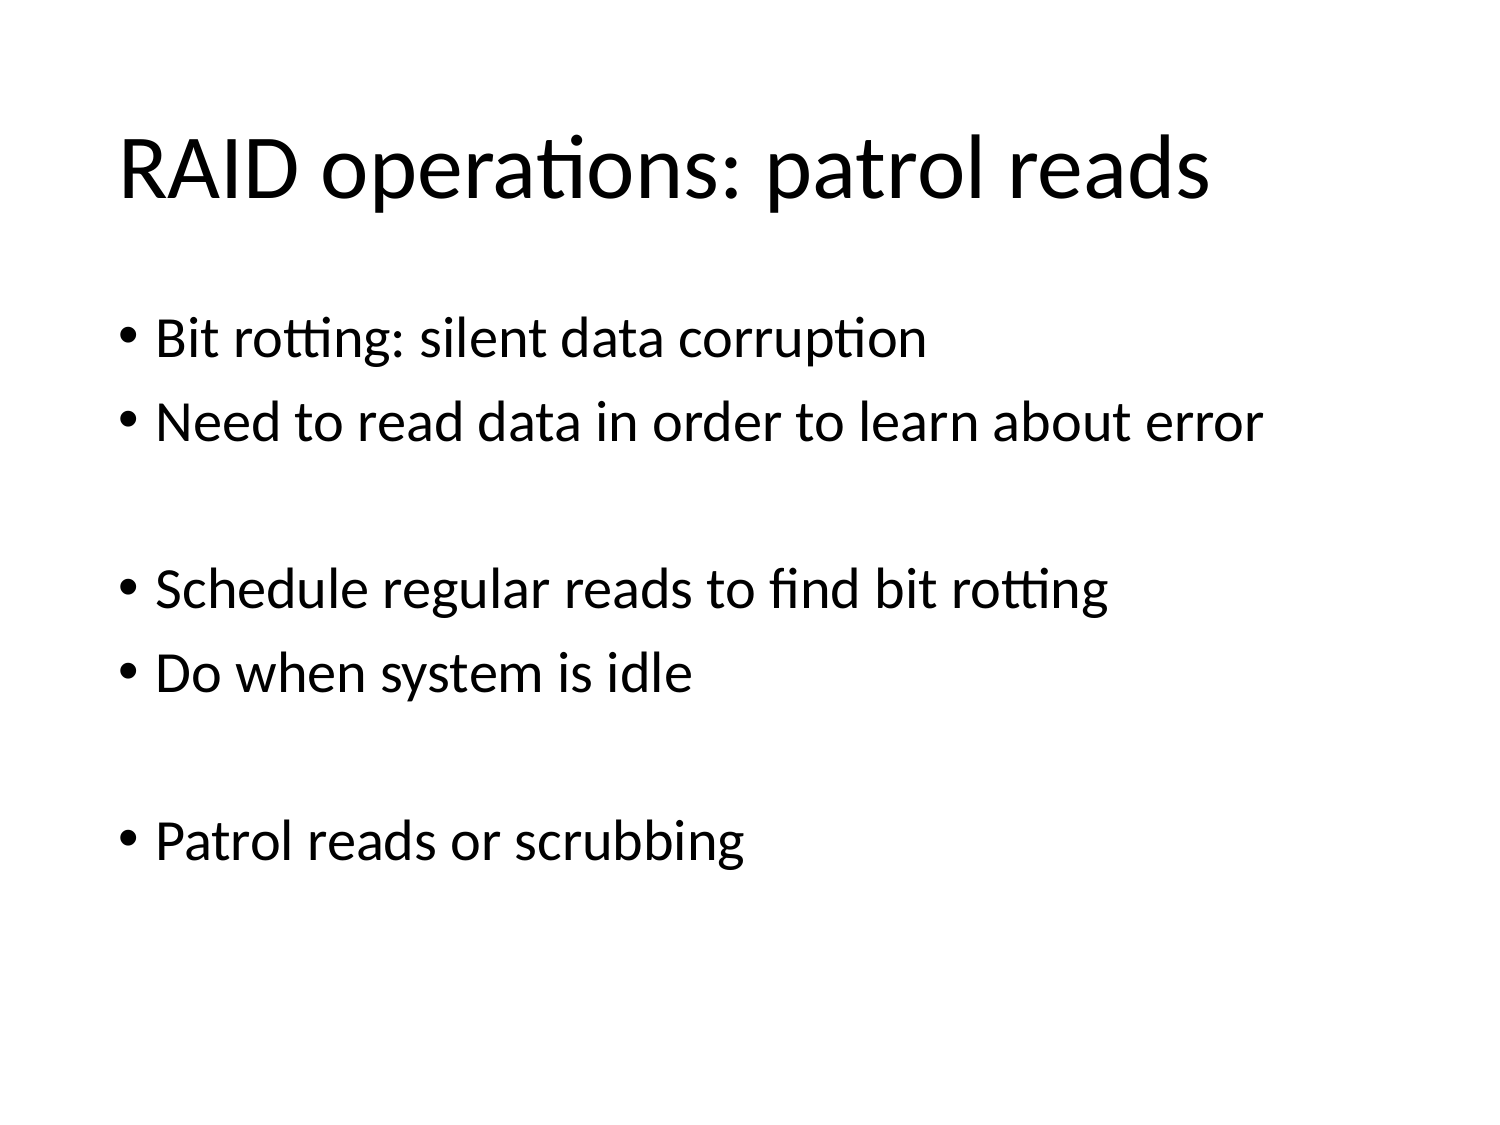

# RAID operations: patrol reads
Bit rotting: silent data corruption
Need to read data in order to learn about error

Schedule regular reads to find bit rotting
Do when system is idle

Patrol reads or scrubbing